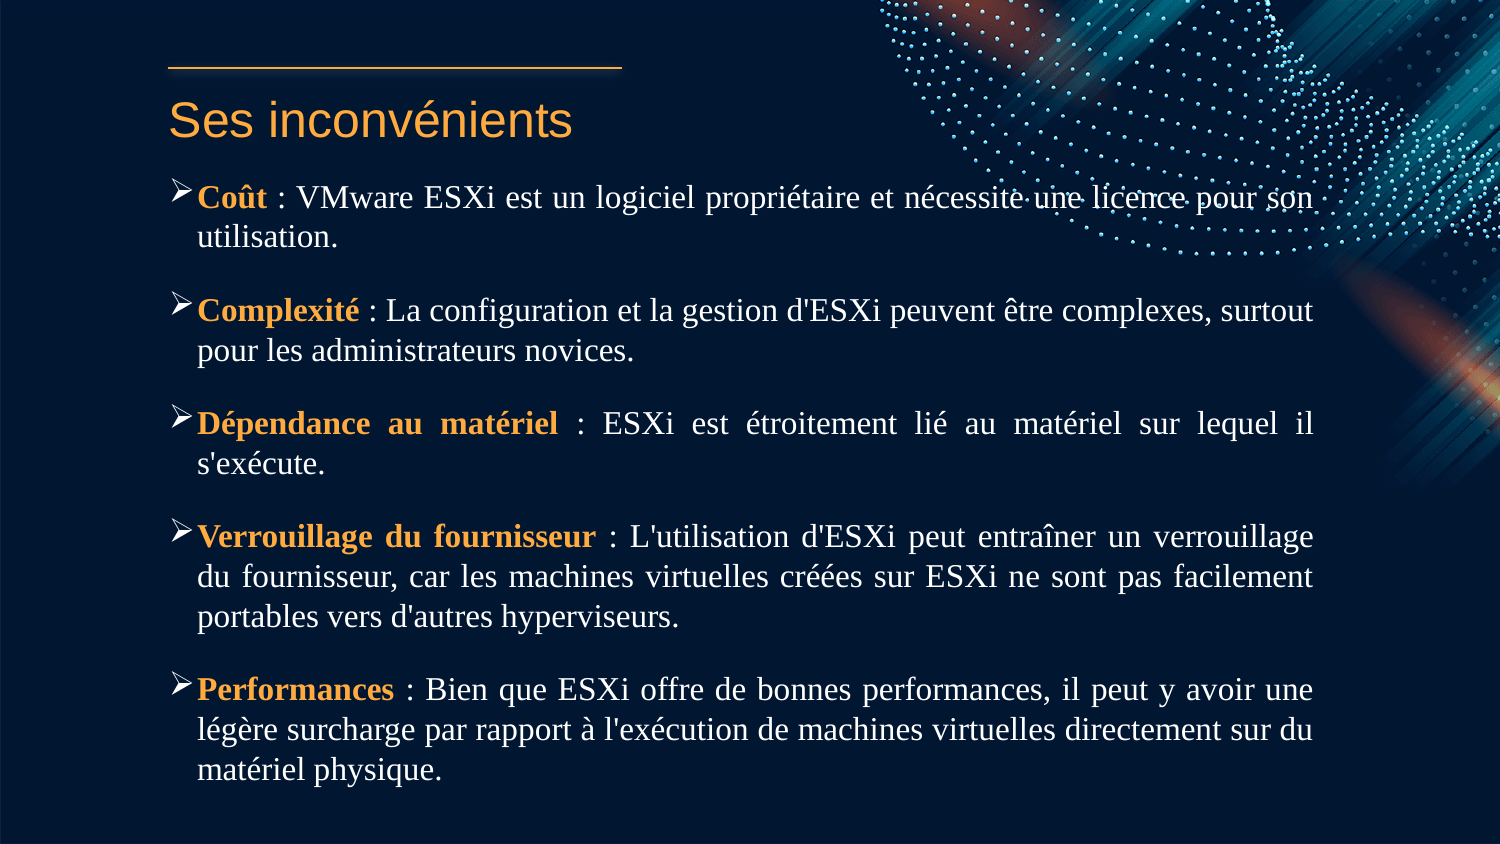

# Ses inconvénients
Coût : VMware ESXi est un logiciel propriétaire et nécessite une licence pour son utilisation.
Complexité : La configuration et la gestion d'ESXi peuvent être complexes, surtout pour les administrateurs novices.
Dépendance au matériel : ESXi est étroitement lié au matériel sur lequel il s'exécute.
Verrouillage du fournisseur : L'utilisation d'ESXi peut entraîner un verrouillage du fournisseur, car les machines virtuelles créées sur ESXi ne sont pas facilement portables vers d'autres hyperviseurs.
Performances : Bien que ESXi offre de bonnes performances, il peut y avoir une légère surcharge par rapport à l'exécution de machines virtuelles directement sur du matériel physique.